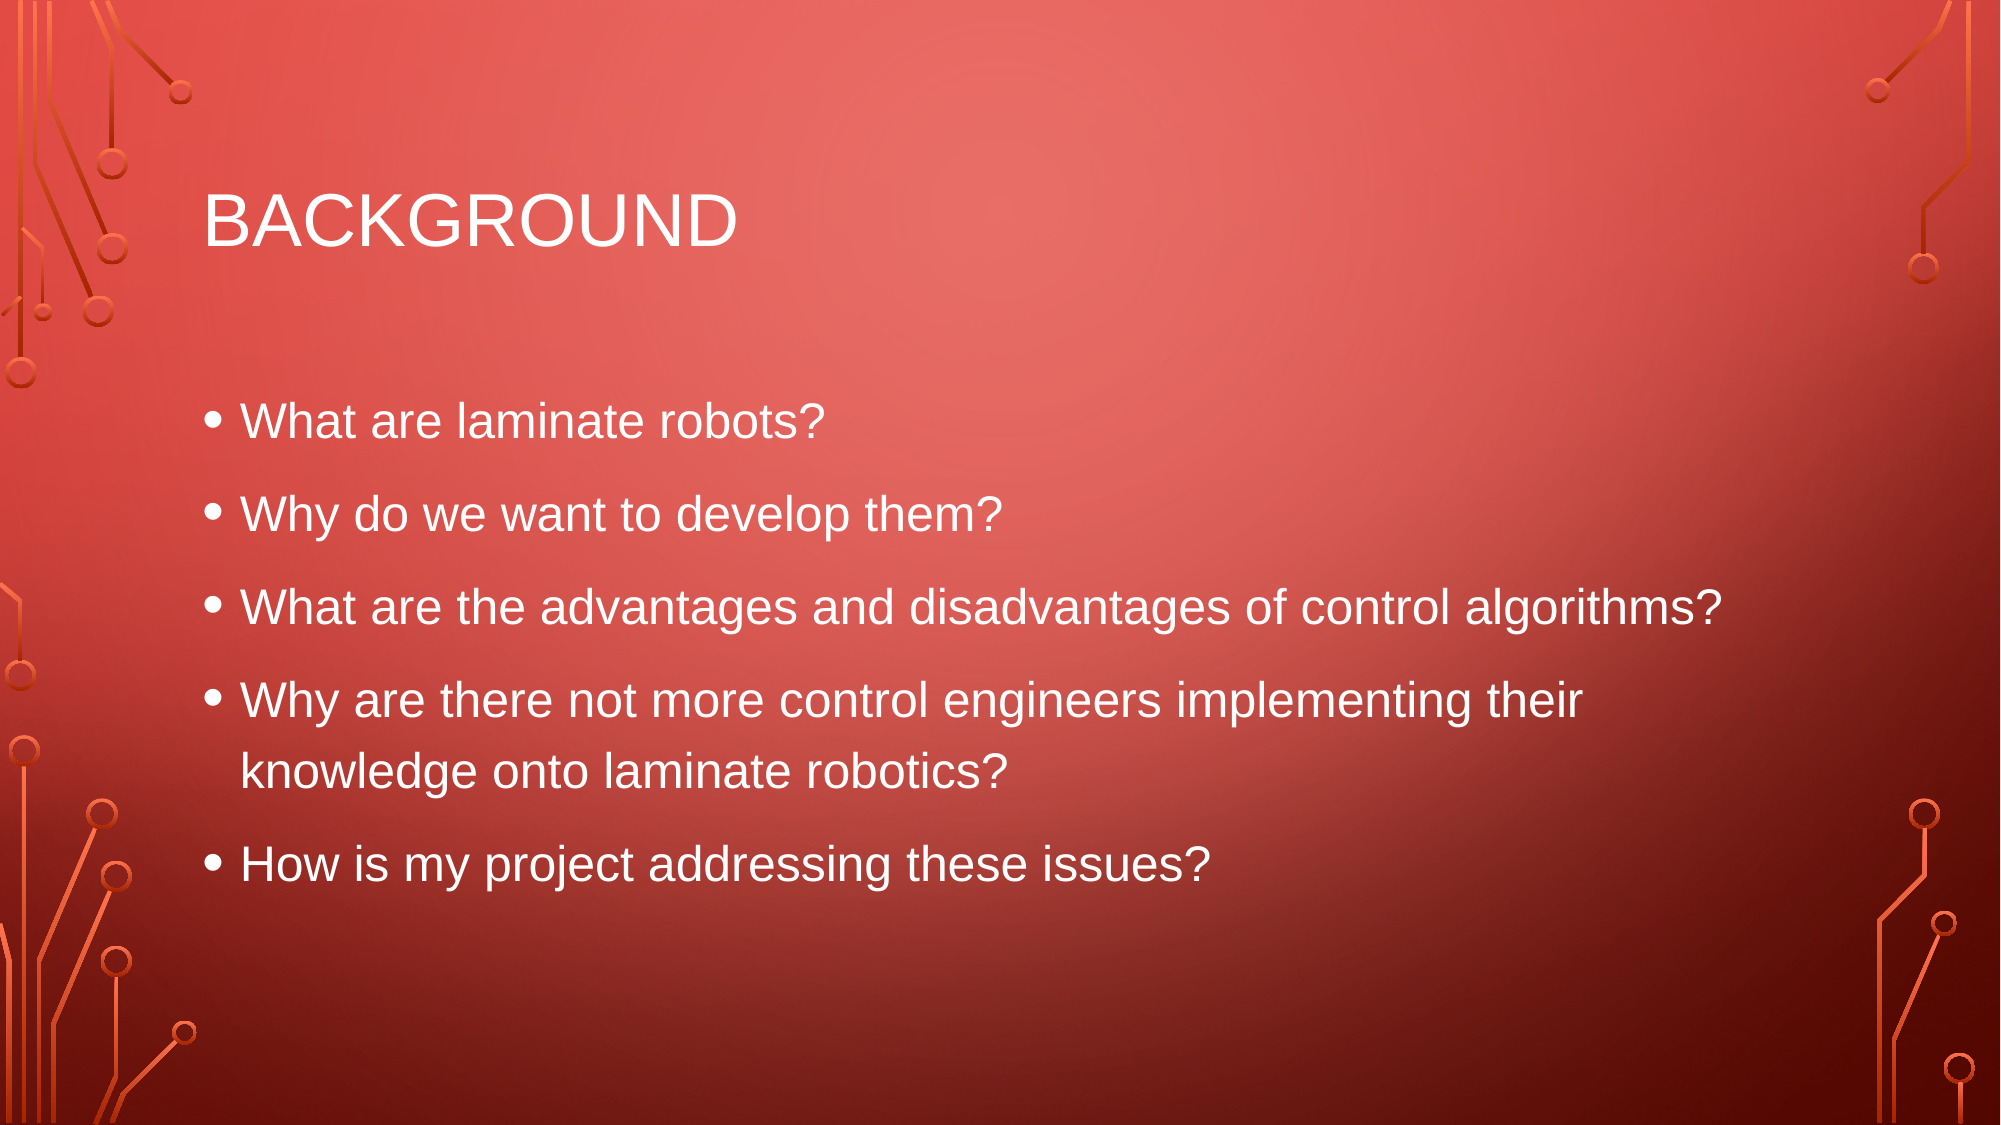

# Background
What are laminate robots?
Why do we want to develop them?
What are the advantages and disadvantages of control algorithms?
Why are there not more control engineers implementing their knowledge onto laminate robotics?
How is my project addressing these issues?